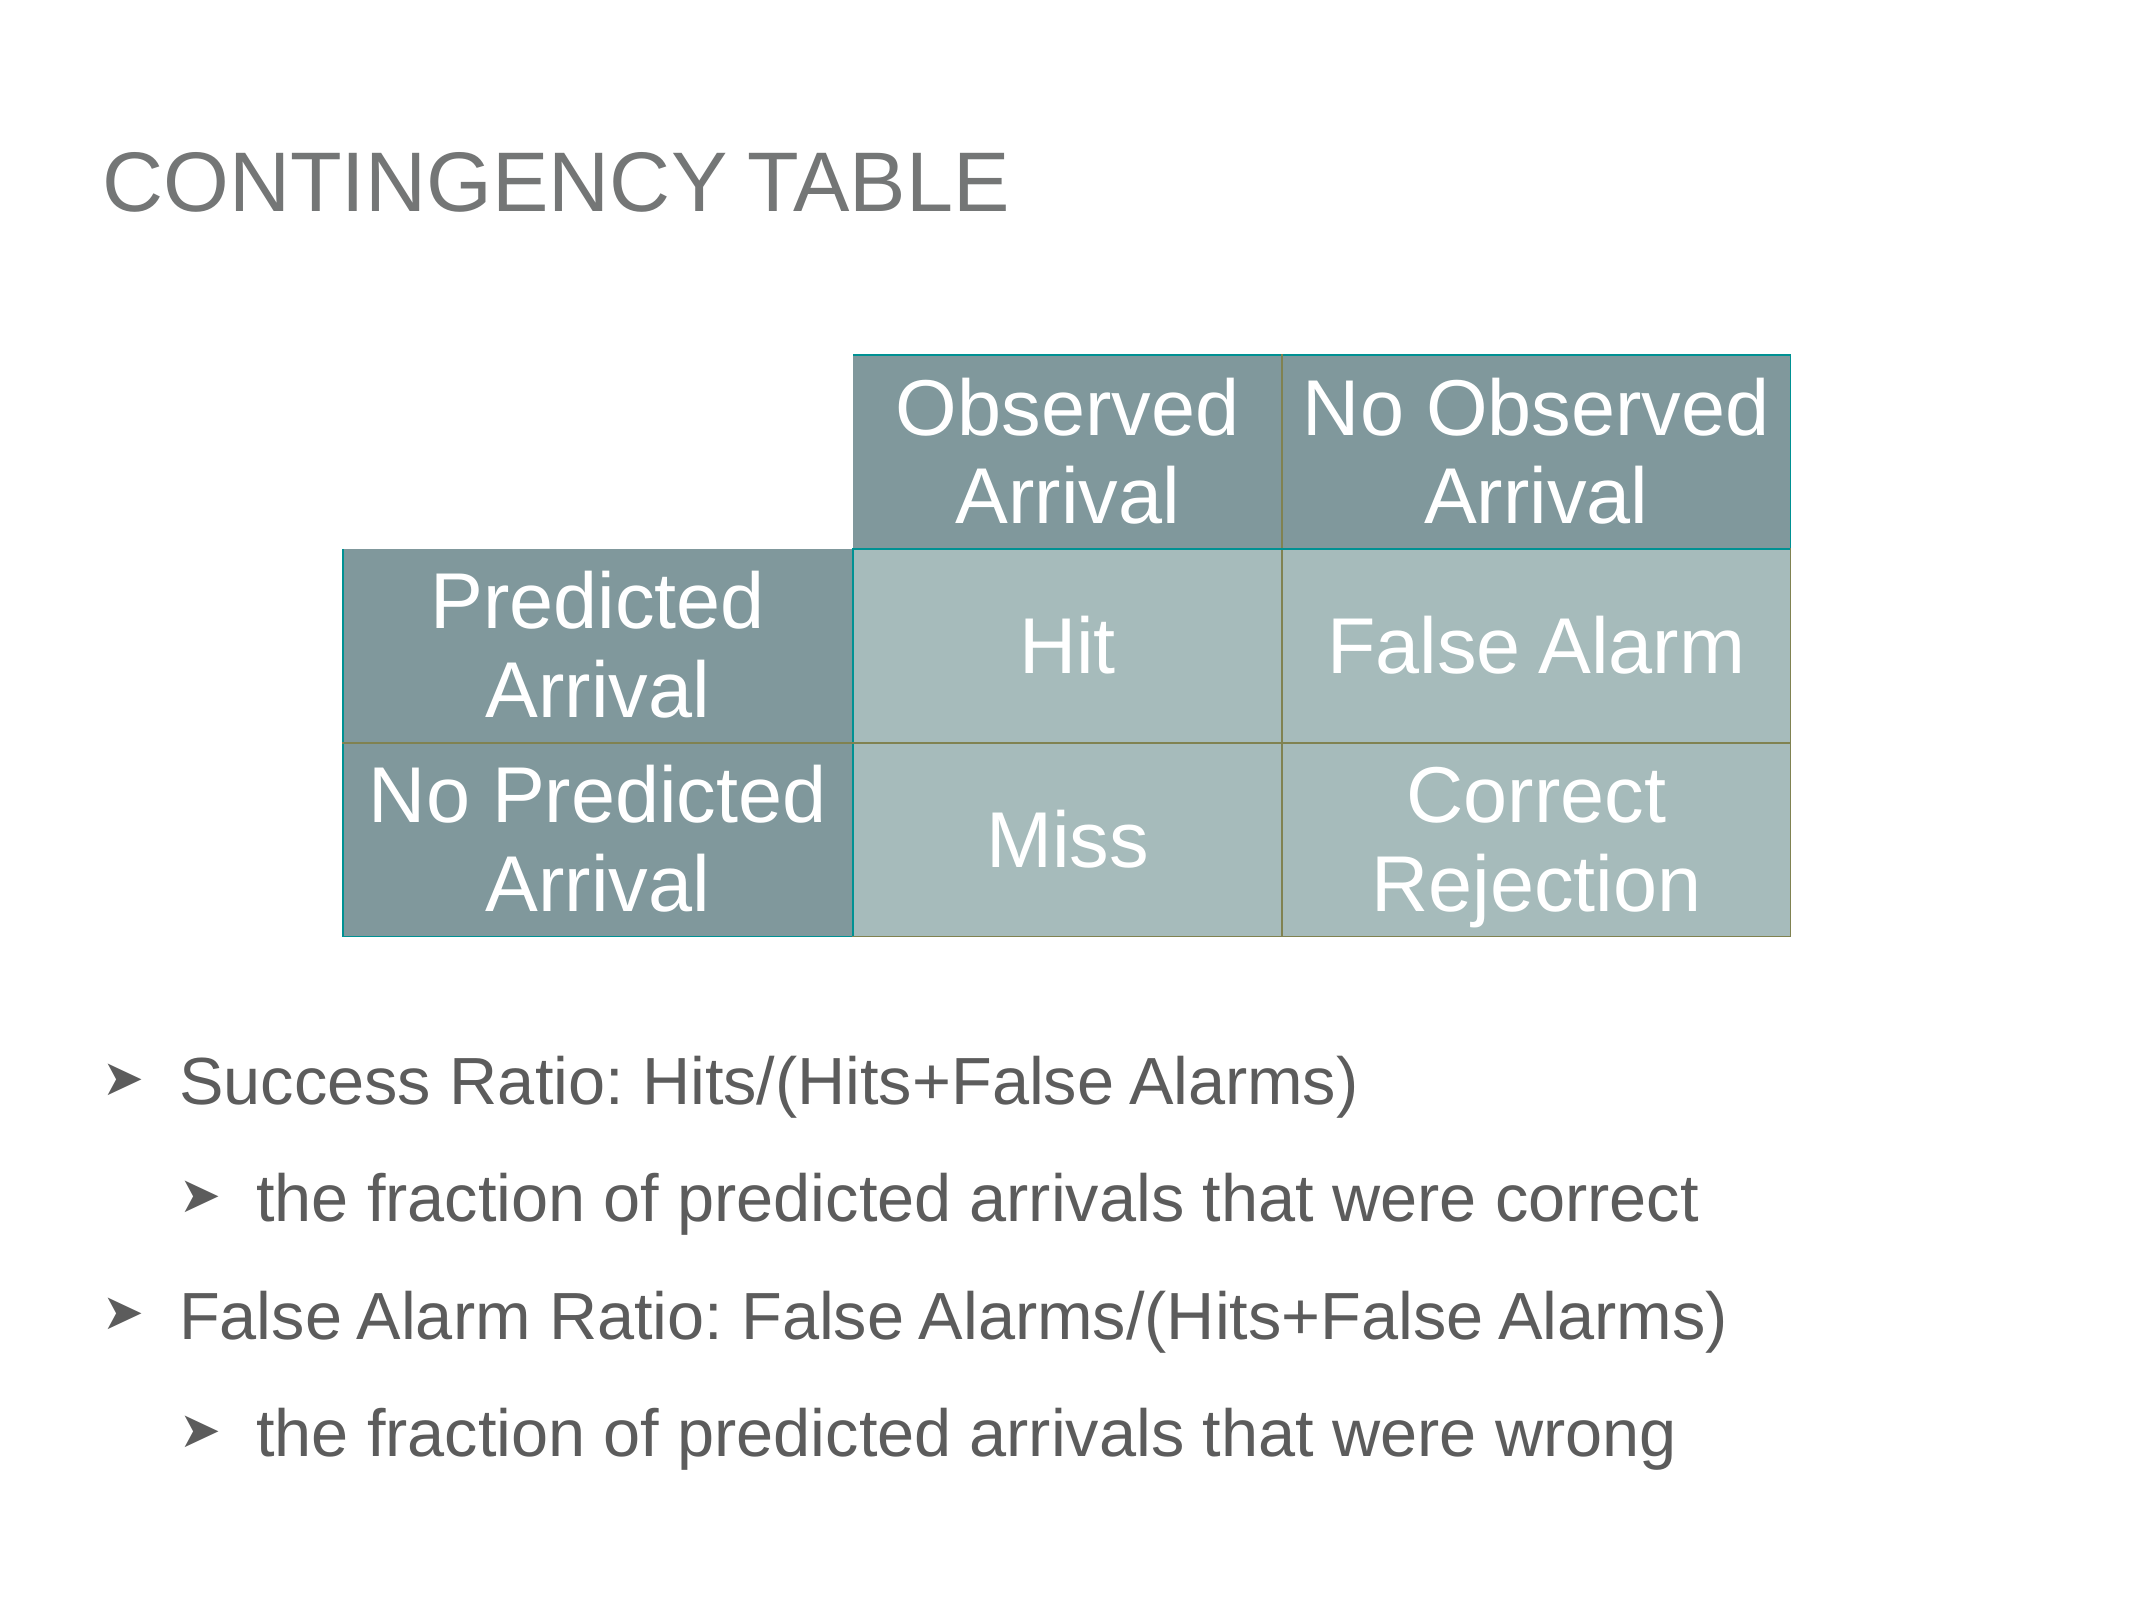

# Contingency Table

|  | Observed Arrival | No Observed Arrival |
| --- | --- | --- |
| Predicted Arrival | Hit | False Alarm |
| No Predicted Arrival | Miss | Correct Rejection |

Success Ratio: Hits/(Hits+False Alarms)
the fraction of predicted arrivals that were correct
False Alarm Ratio: False Alarms/(Hits+False Alarms)
the fraction of predicted arrivals that were wrong